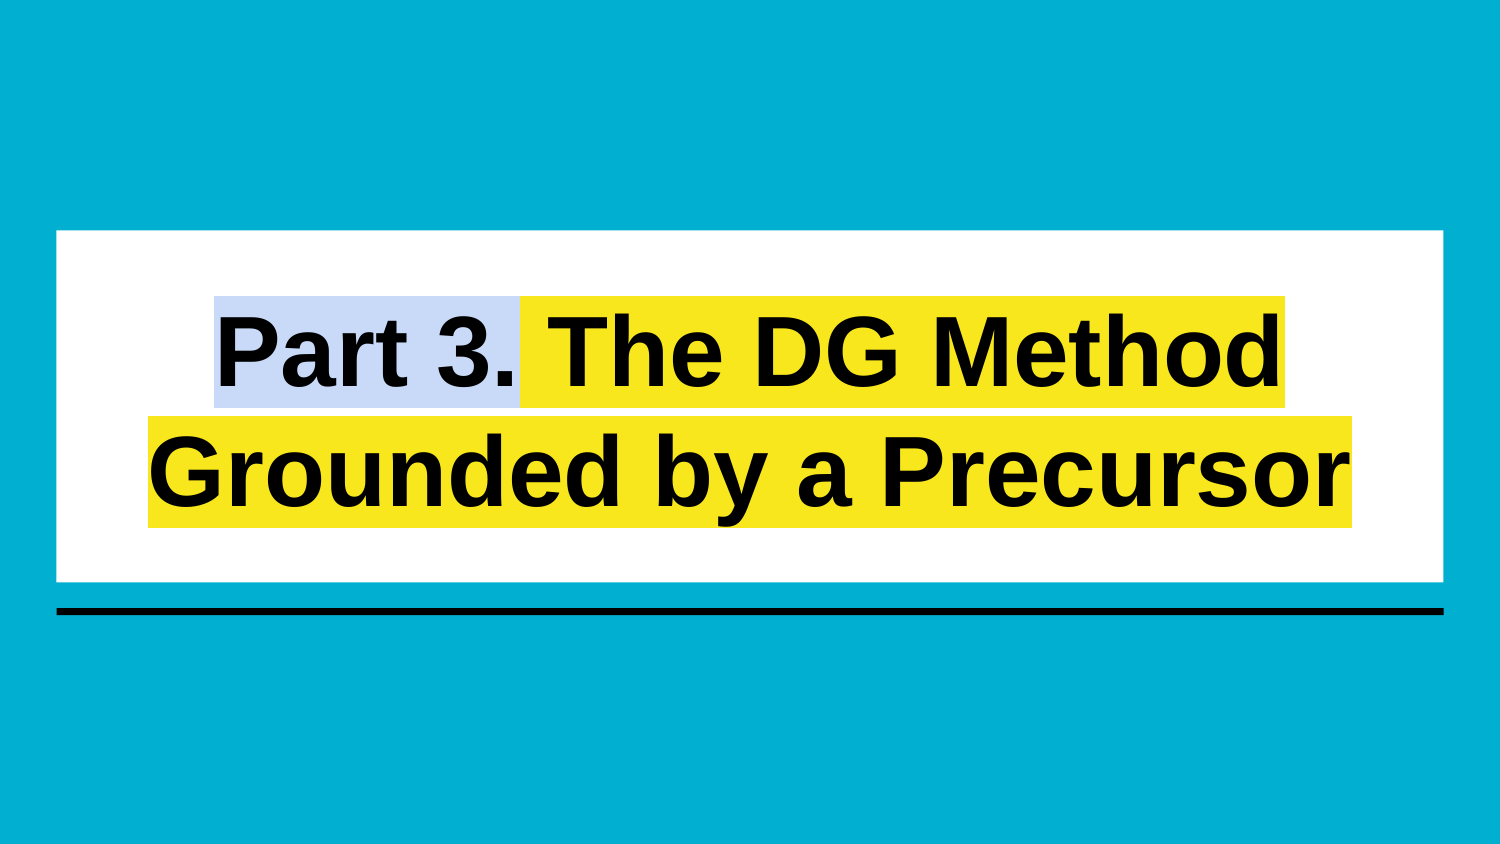

# Part 3. The DG Method Grounded by a Precursor